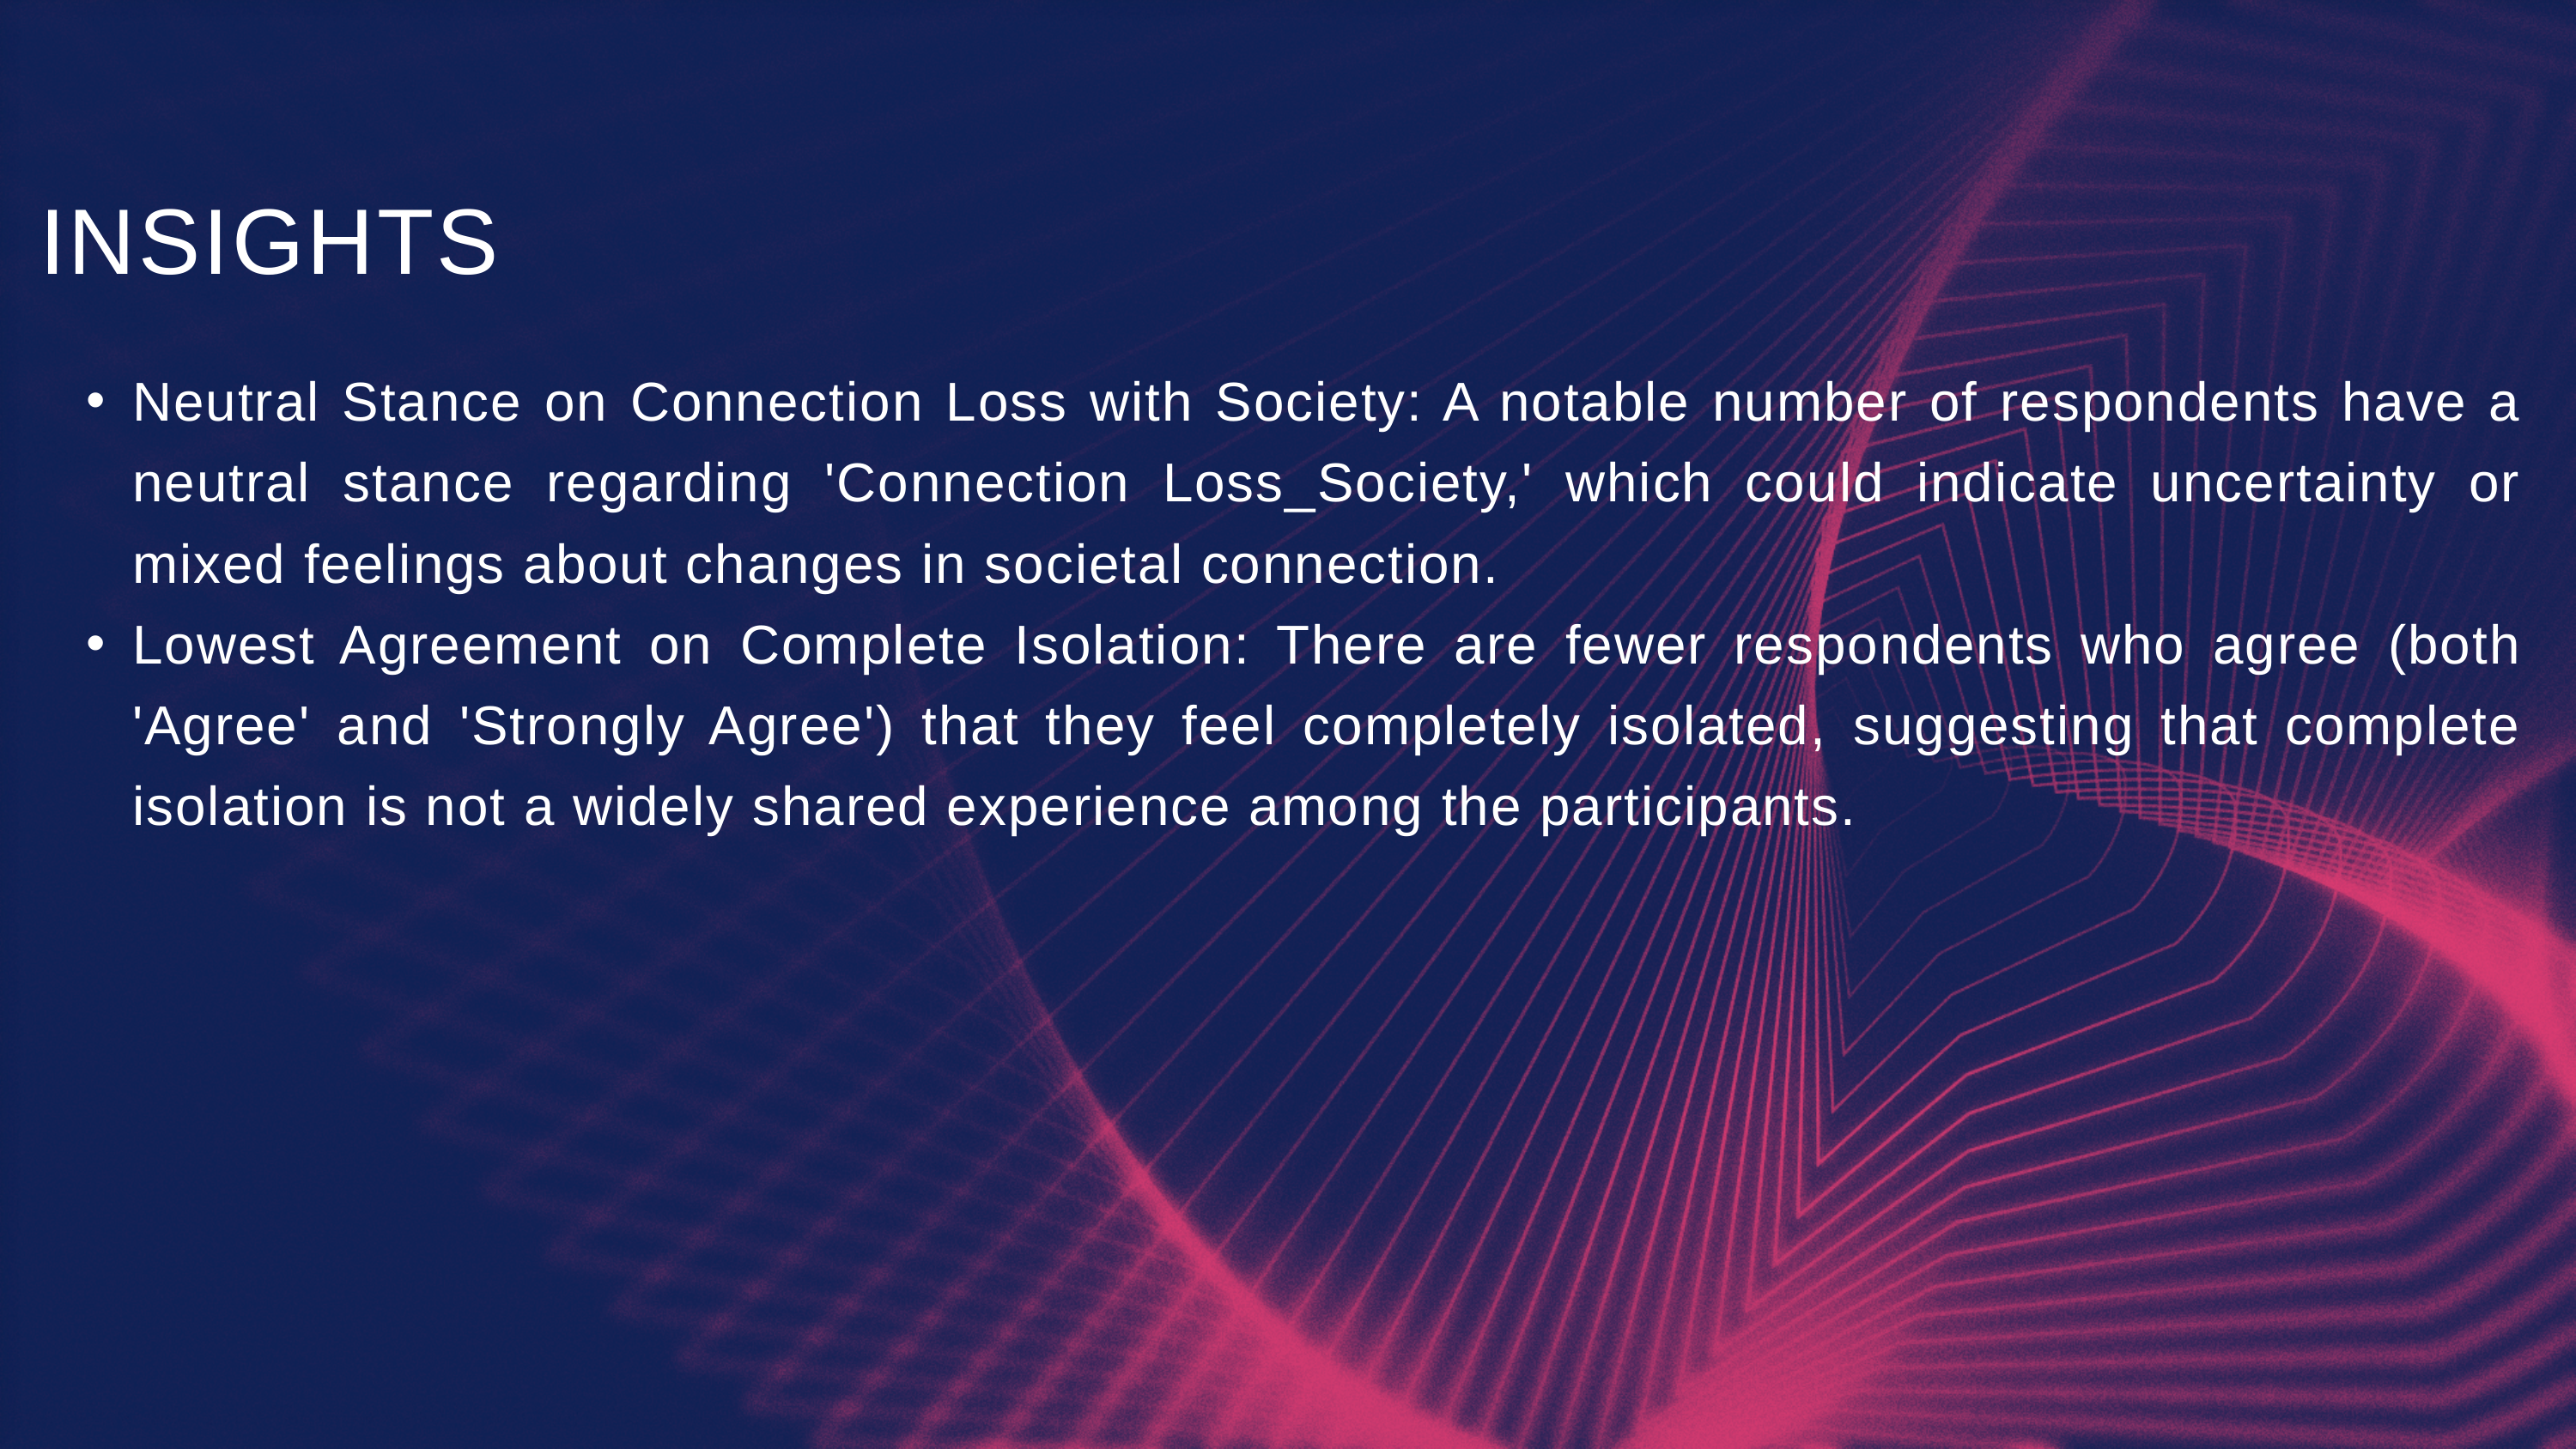

INSIGHTS
Neutral Stance on Connection Loss with Society: A notable number of respondents have a neutral stance regarding 'Connection Loss_Society,' which could indicate uncertainty or mixed feelings about changes in societal connection.
Lowest Agreement on Complete Isolation: There are fewer respondents who agree (both 'Agree' and 'Strongly Agree') that they feel completely isolated, suggesting that complete isolation is not a widely shared experience among the participants.